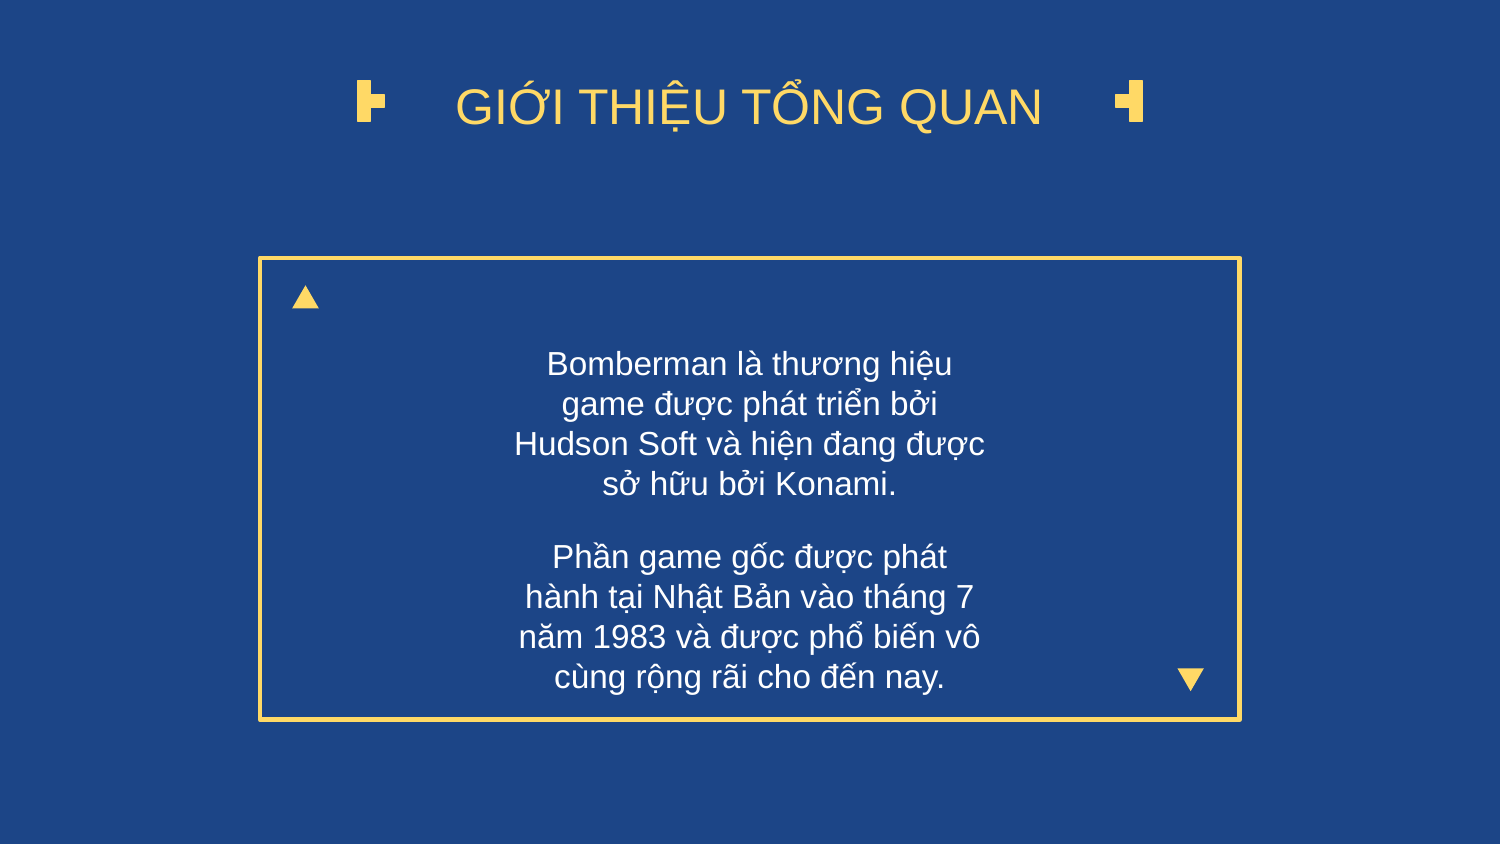

# GIỚI THIỆU TỔNG QUAN

Bomberman là thương hiệu game được phát triển bởi Hudson Soft và hiện đang được sở hữu bởi Konami.
Phần game gốc được phát hành tại Nhật Bản vào tháng 7 năm 1983 và được phổ biến vô cùng rộng rãi cho đến nay.